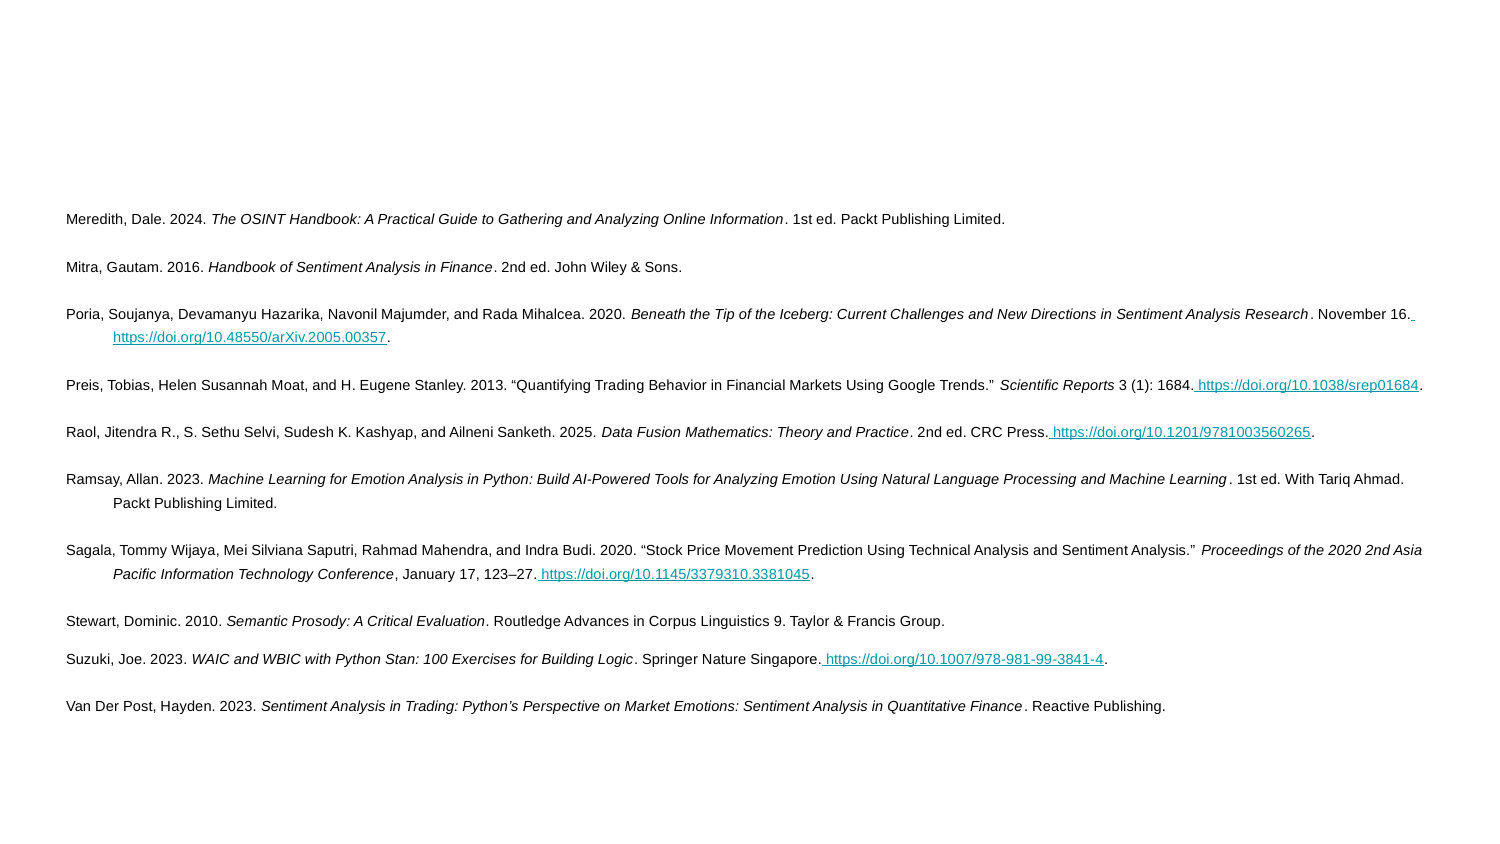

#
Meredith, Dale. 2024. The OSINT Handbook: A Practical Guide to Gathering and Analyzing Online Information. 1st ed. Packt Publishing Limited.

Mitra, Gautam. 2016. Handbook of Sentiment Analysis in Finance. 2nd ed. John Wiley & Sons.

Poria, Soujanya, Devamanyu Hazarika, Navonil Majumder, and Rada Mihalcea. 2020. Beneath the Tip of the Iceberg: Current Challenges and New Directions in Sentiment Analysis Research. November 16. https://doi.org/10.48550/arXiv.2005.00357.

Preis, Tobias, Helen Susannah Moat, and H. Eugene Stanley. 2013. “Quantifying Trading Behavior in Financial Markets Using Google Trends.” Scientific Reports 3 (1): 1684. https://doi.org/10.1038/srep01684.

Raol, Jitendra R., S. Sethu Selvi, Sudesh K. Kashyap, and Ailneni Sanketh. 2025. Data Fusion Mathematics: Theory and Practice. 2nd ed. CRC Press. https://doi.org/10.1201/9781003560265.

Ramsay, Allan. 2023. Machine Learning for Emotion Analysis in Python: Build AI-Powered Tools for Analyzing Emotion Using Natural Language Processing and Machine Learning. 1st ed. With Tariq Ahmad. Packt Publishing Limited.

Sagala, Tommy Wijaya, Mei Silviana Saputri, Rahmad Mahendra, and Indra Budi. 2020. “Stock Price Movement Prediction Using Technical Analysis and Sentiment Analysis.” Proceedings of the 2020 2nd Asia Pacific Information Technology Conference, January 17, 123–27. https://doi.org/10.1145/3379310.3381045.

Stewart, Dominic. 2010. Semantic Prosody: A Critical Evaluation. Routledge Advances in Corpus Linguistics 9. Taylor & Francis Group.
Suzuki, Joe. 2023. WAIC and WBIC with Python Stan: 100 Exercises for Building Logic. Springer Nature Singapore. https://doi.org/10.1007/978-981-99-3841-4.

Van Der Post, Hayden. 2023. Sentiment Analysis in Trading: Python’s Perspective on Market Emotions: Sentiment Analysis in Quantitative Finance. Reactive Publishing.